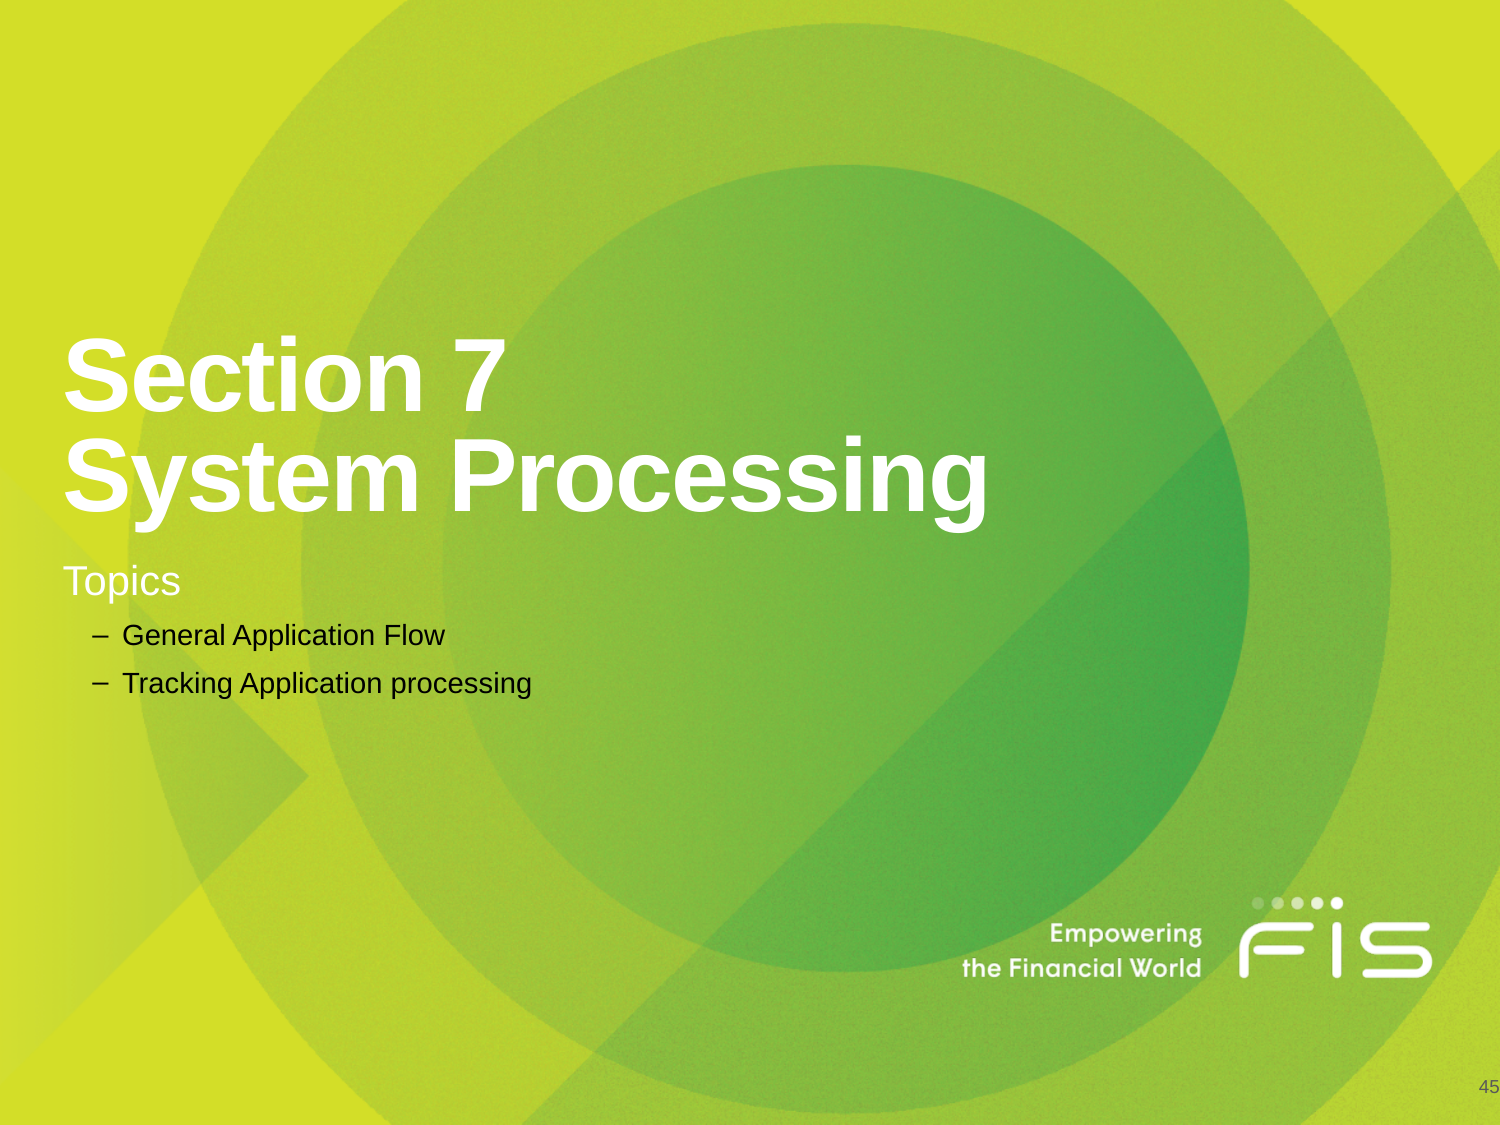

# Section 7 System Processing
Topics
General Application Flow
Tracking Application processing

45